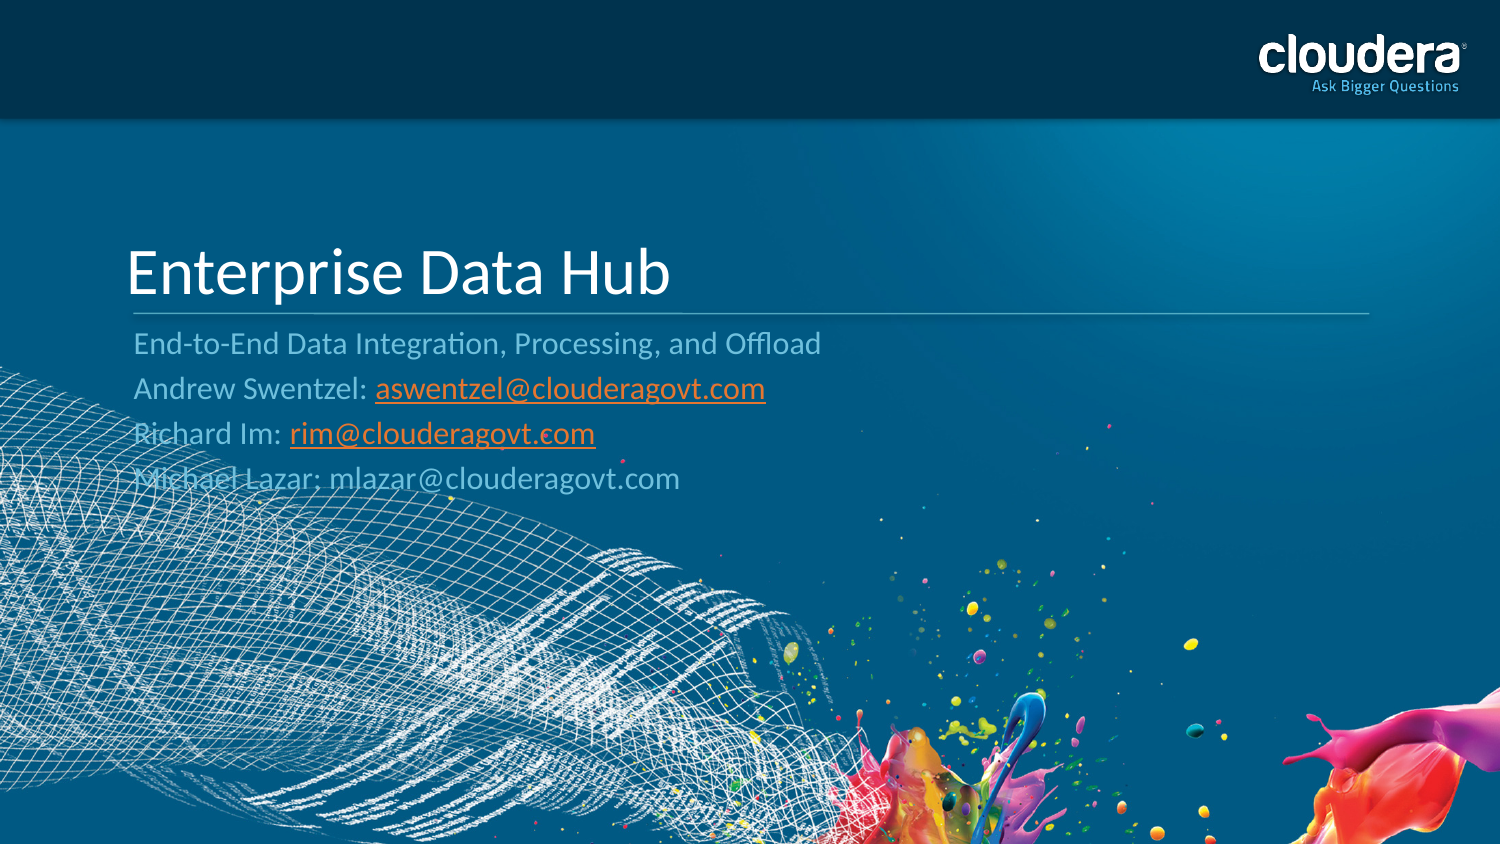

# Enterprise Data Hub
End-to-End Data Integration, Processing, and Offload
Andrew Swentzel: aswentzel@clouderagovt.com
Richard Im: rim@clouderagovt.com
Michael Lazar: mlazar@clouderagovt.com